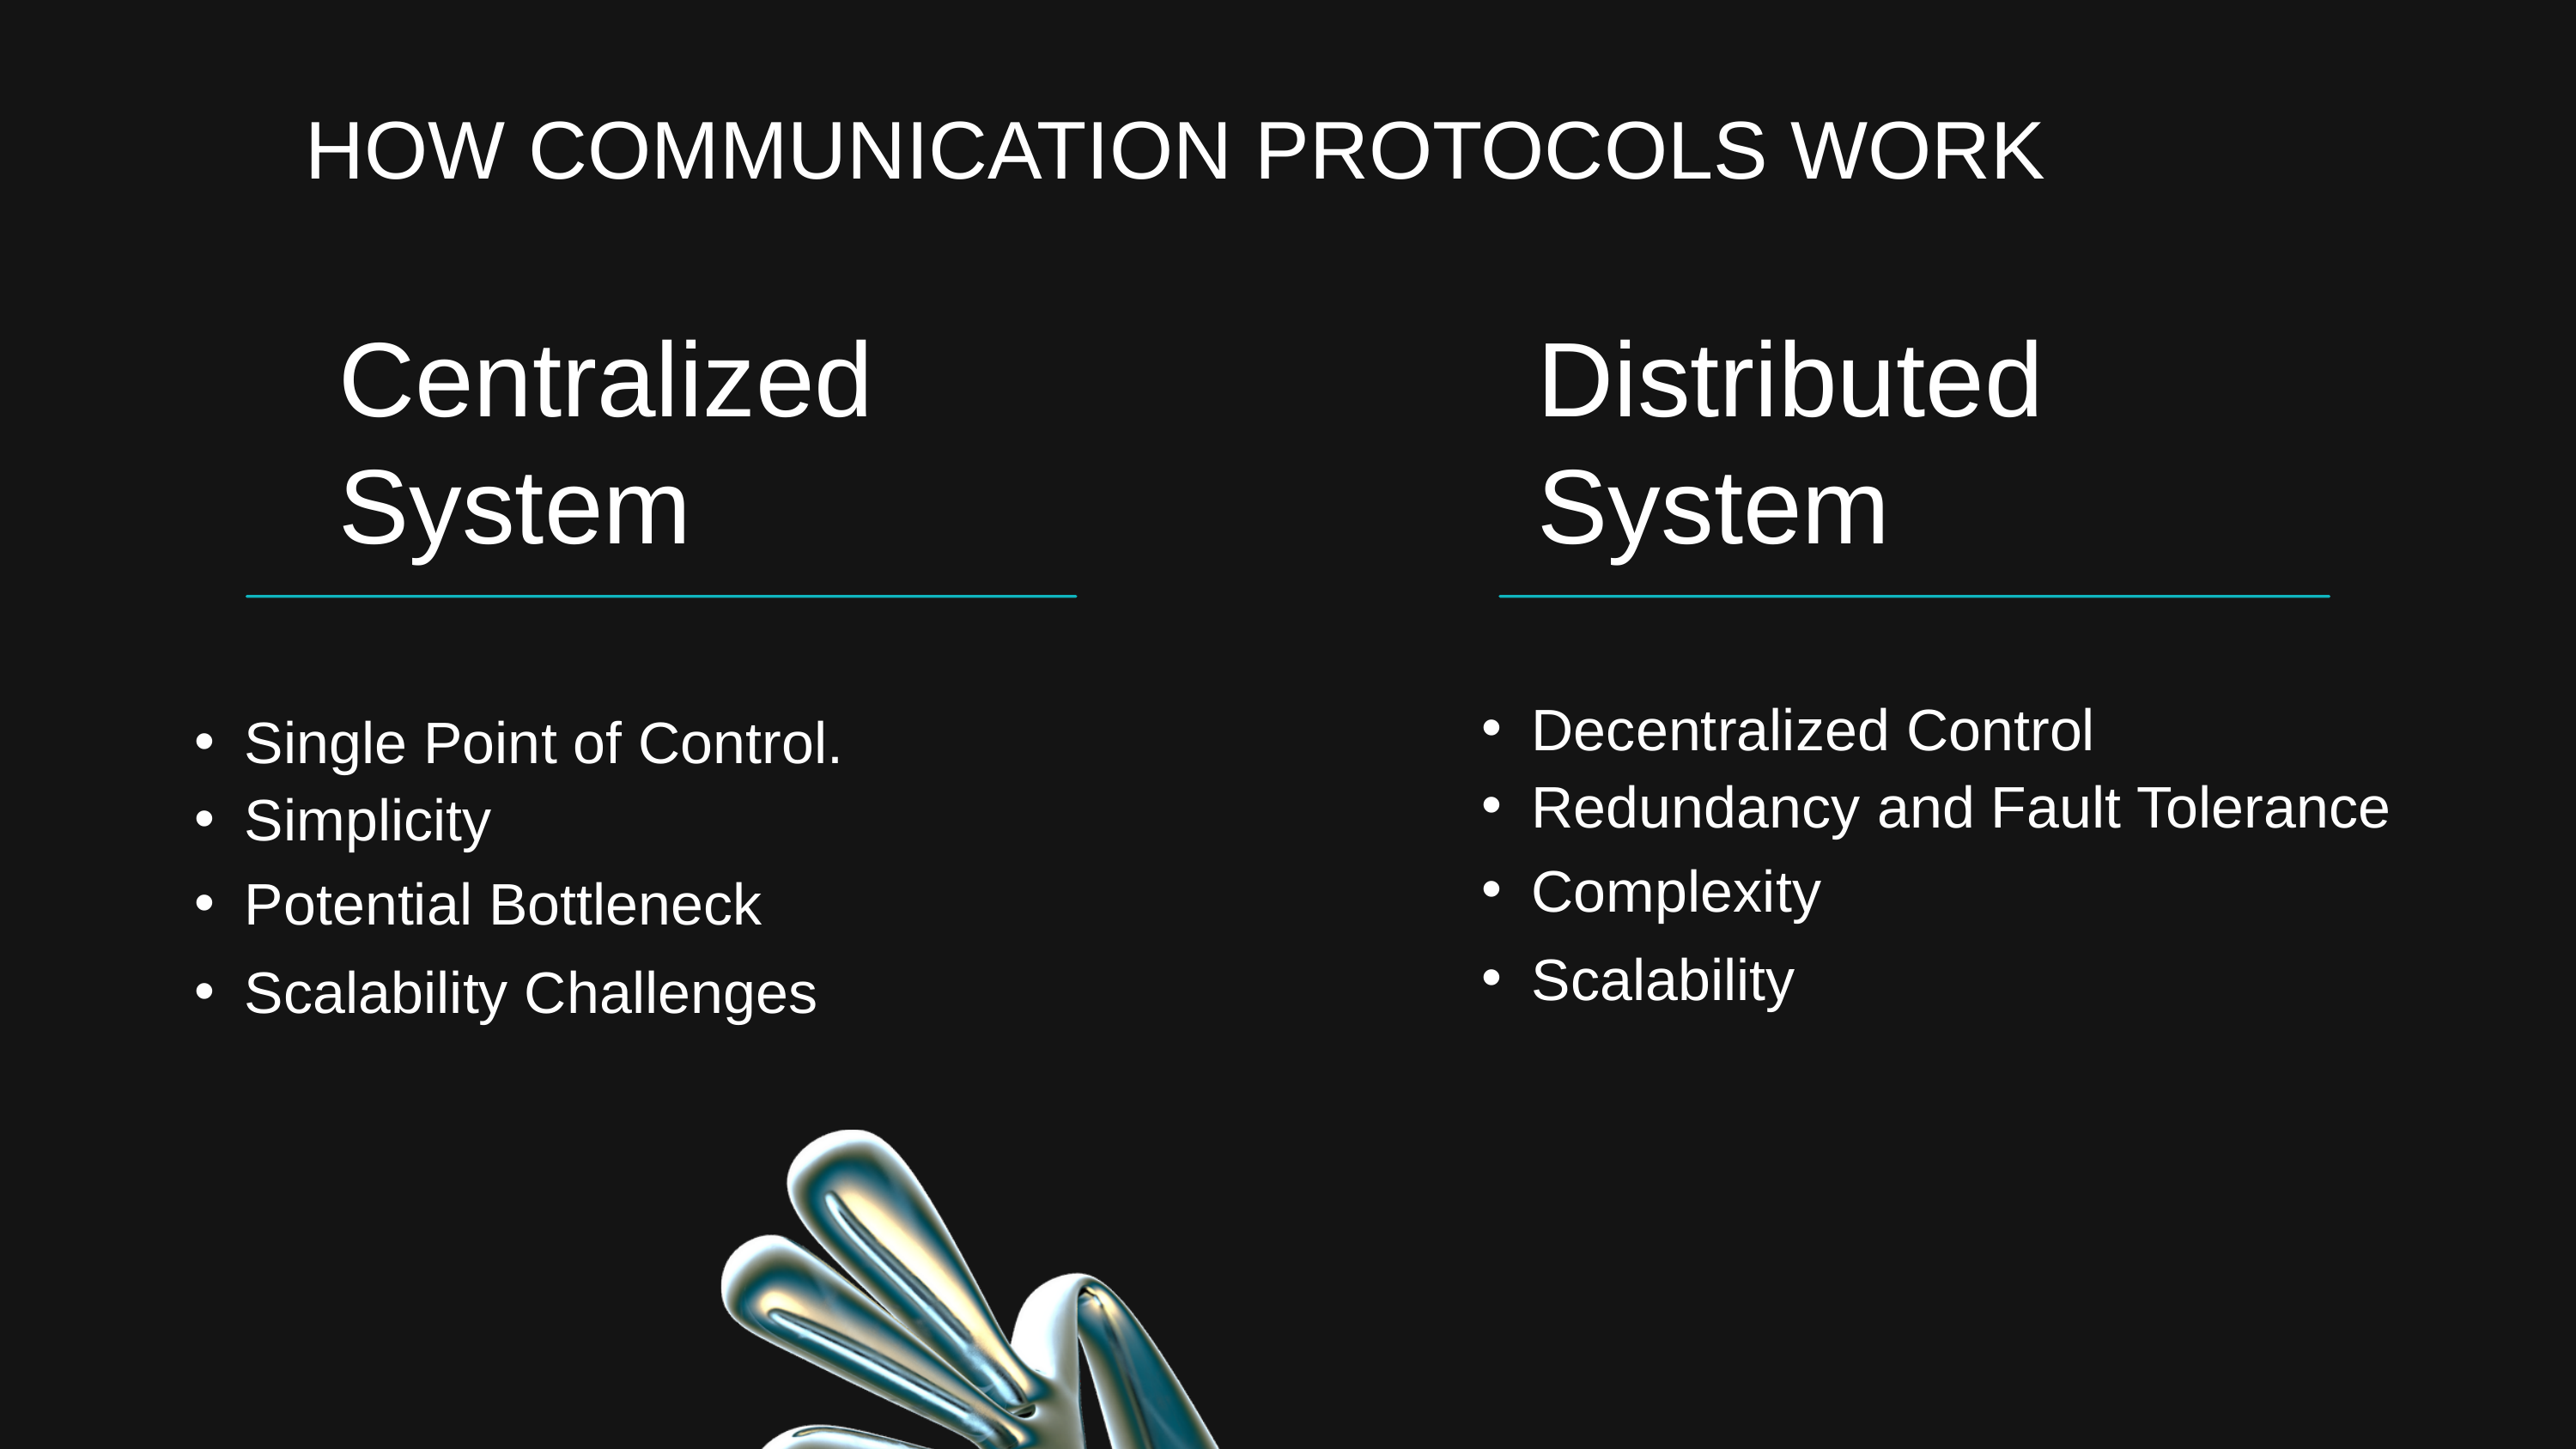

HOW COMMUNICATION PROTOCOLS WORK
Centralized System

Distributed System

Decentralized Control
Single Point of Control.
Redundancy and Fault Tolerance
Simplicity
Complexity
Potential Bottleneck
Scalability
Scalability Challenges